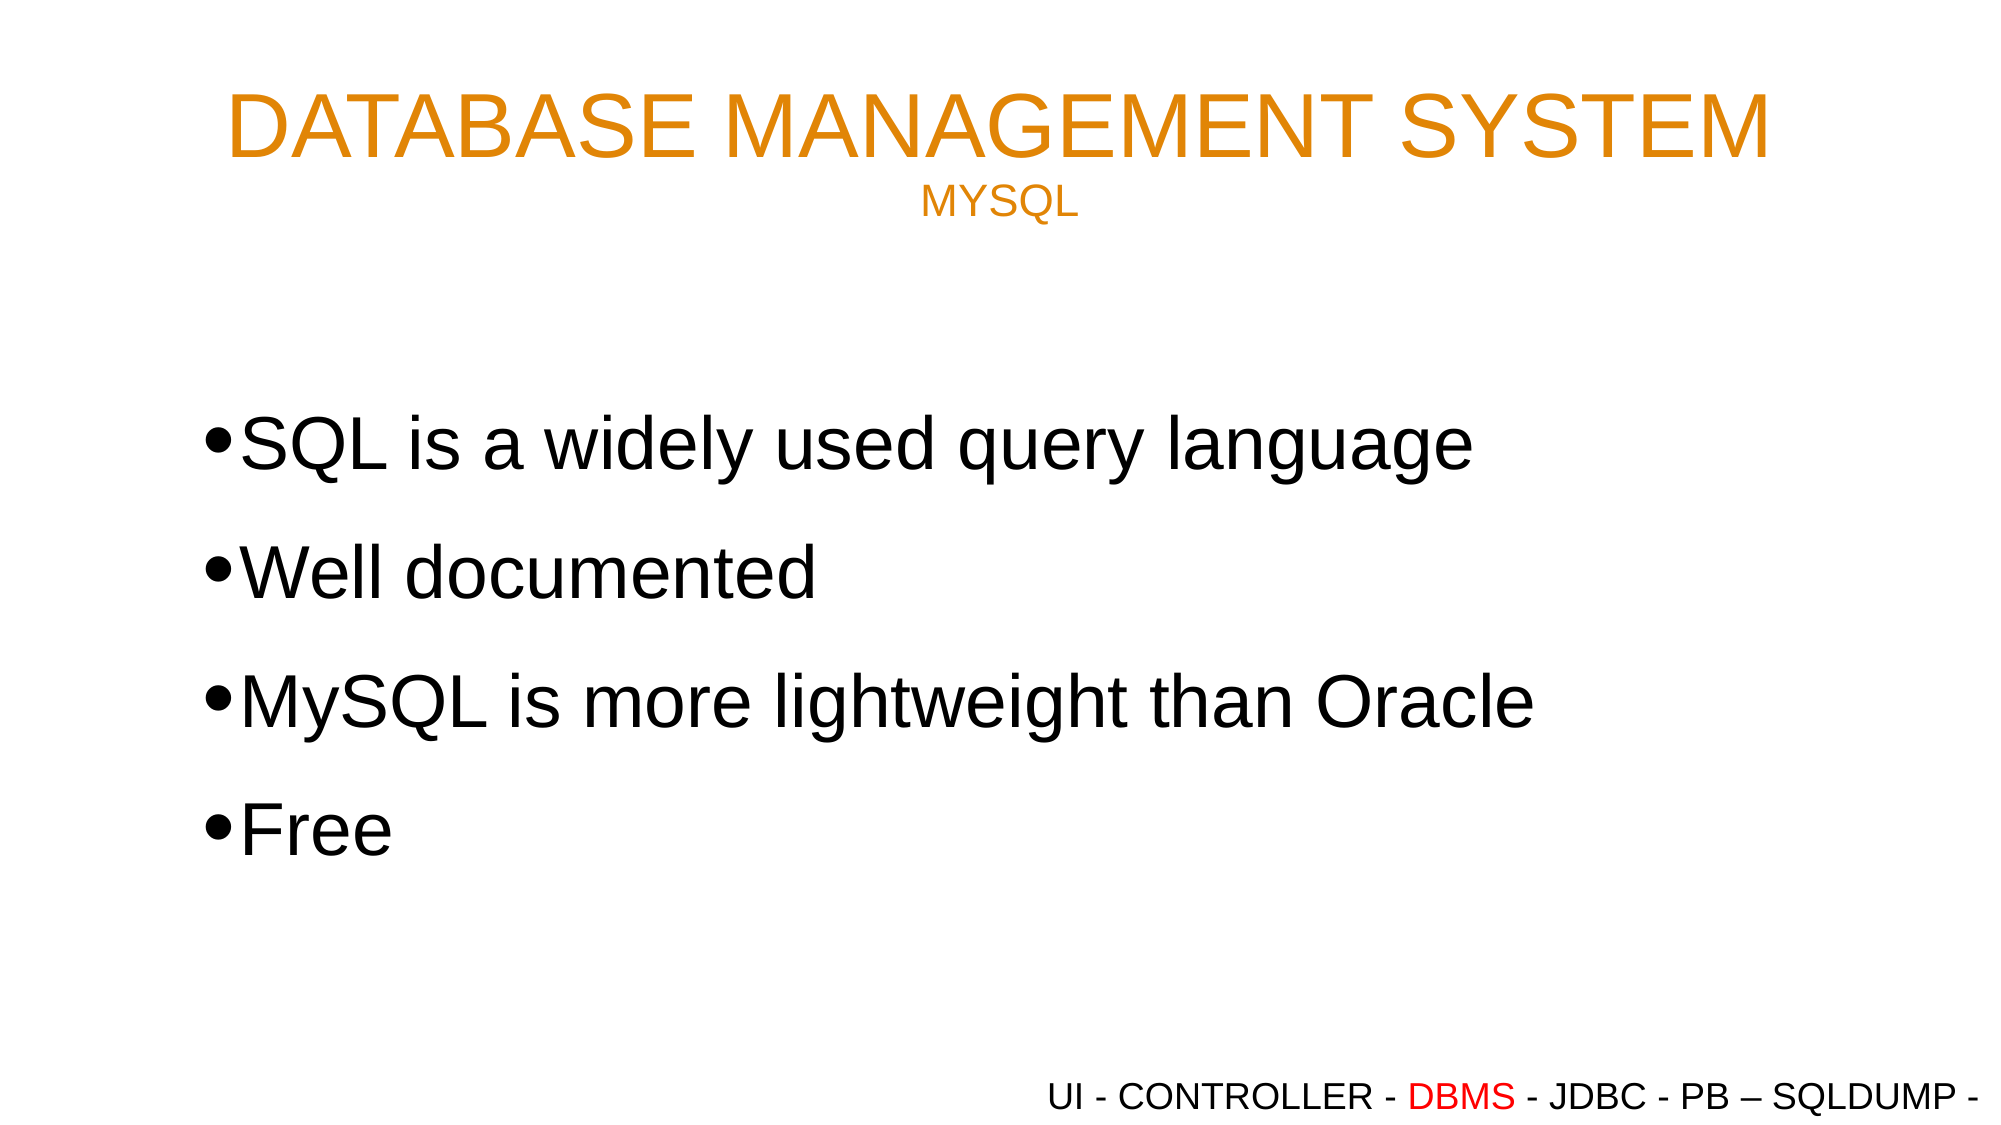

# Database management system Mysql
SQL is a widely used query language
Well documented
MySQL is more lightweight than Oracle
Free
UI - CONTROLLER - DBMS - JDBC - PB – SQLDUMP - MEB - FT